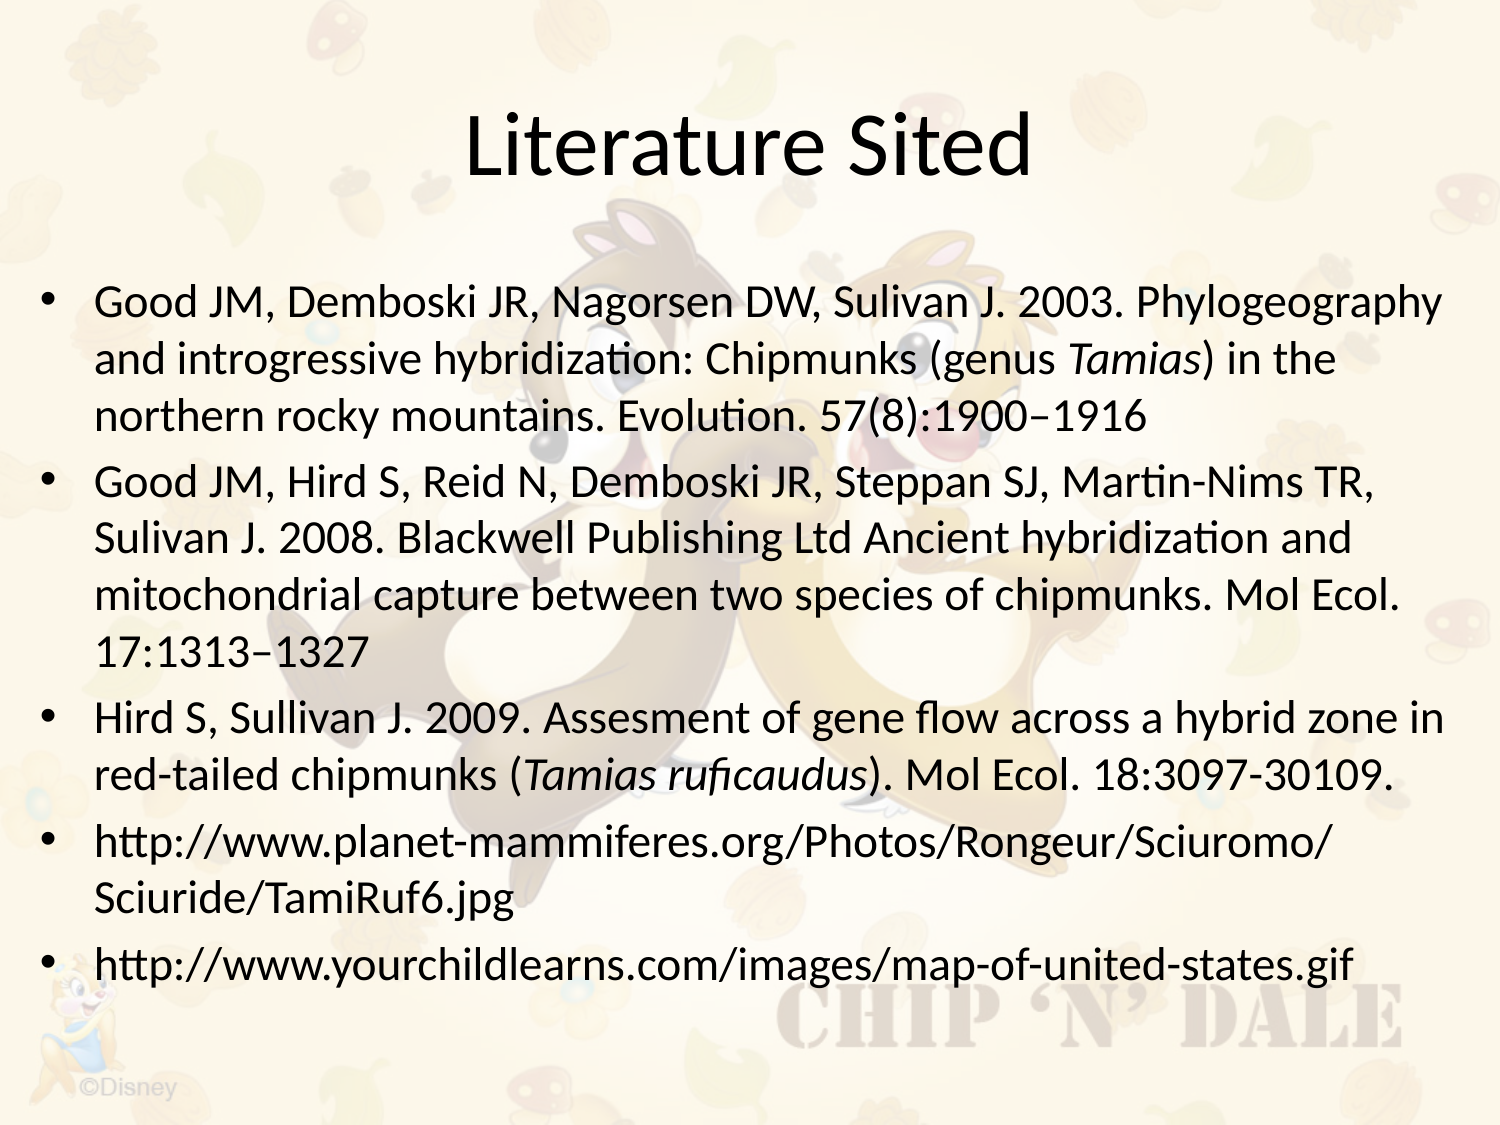

# Literature Sited
Good JM, Demboski JR, Nagorsen DW, Sulivan J. 2003. Phylogeography and introgressive hybridization: Chipmunks (genus Tamias) in the northern rocky mountains. Evolution. 57(8):1900–1916
Good JM, Hird S, Reid N, Demboski JR, Steppan SJ, Martin-Nims TR, Sulivan J. 2008. Blackwell Publishing Ltd Ancient hybridization and mitochondrial capture between two species of chipmunks. Mol Ecol. 17:1313–1327
Hird S, Sullivan J. 2009. Assesment of gene flow across a hybrid zone in red-tailed chipmunks (Tamias ruficaudus). Mol Ecol. 18:3097-30109.
http://www.planet-mammiferes.org/Photos/Rongeur/Sciuromo/Sciuride/TamiRuf6.jpg
http://www.yourchildlearns.com/images/map-of-united-states.gif